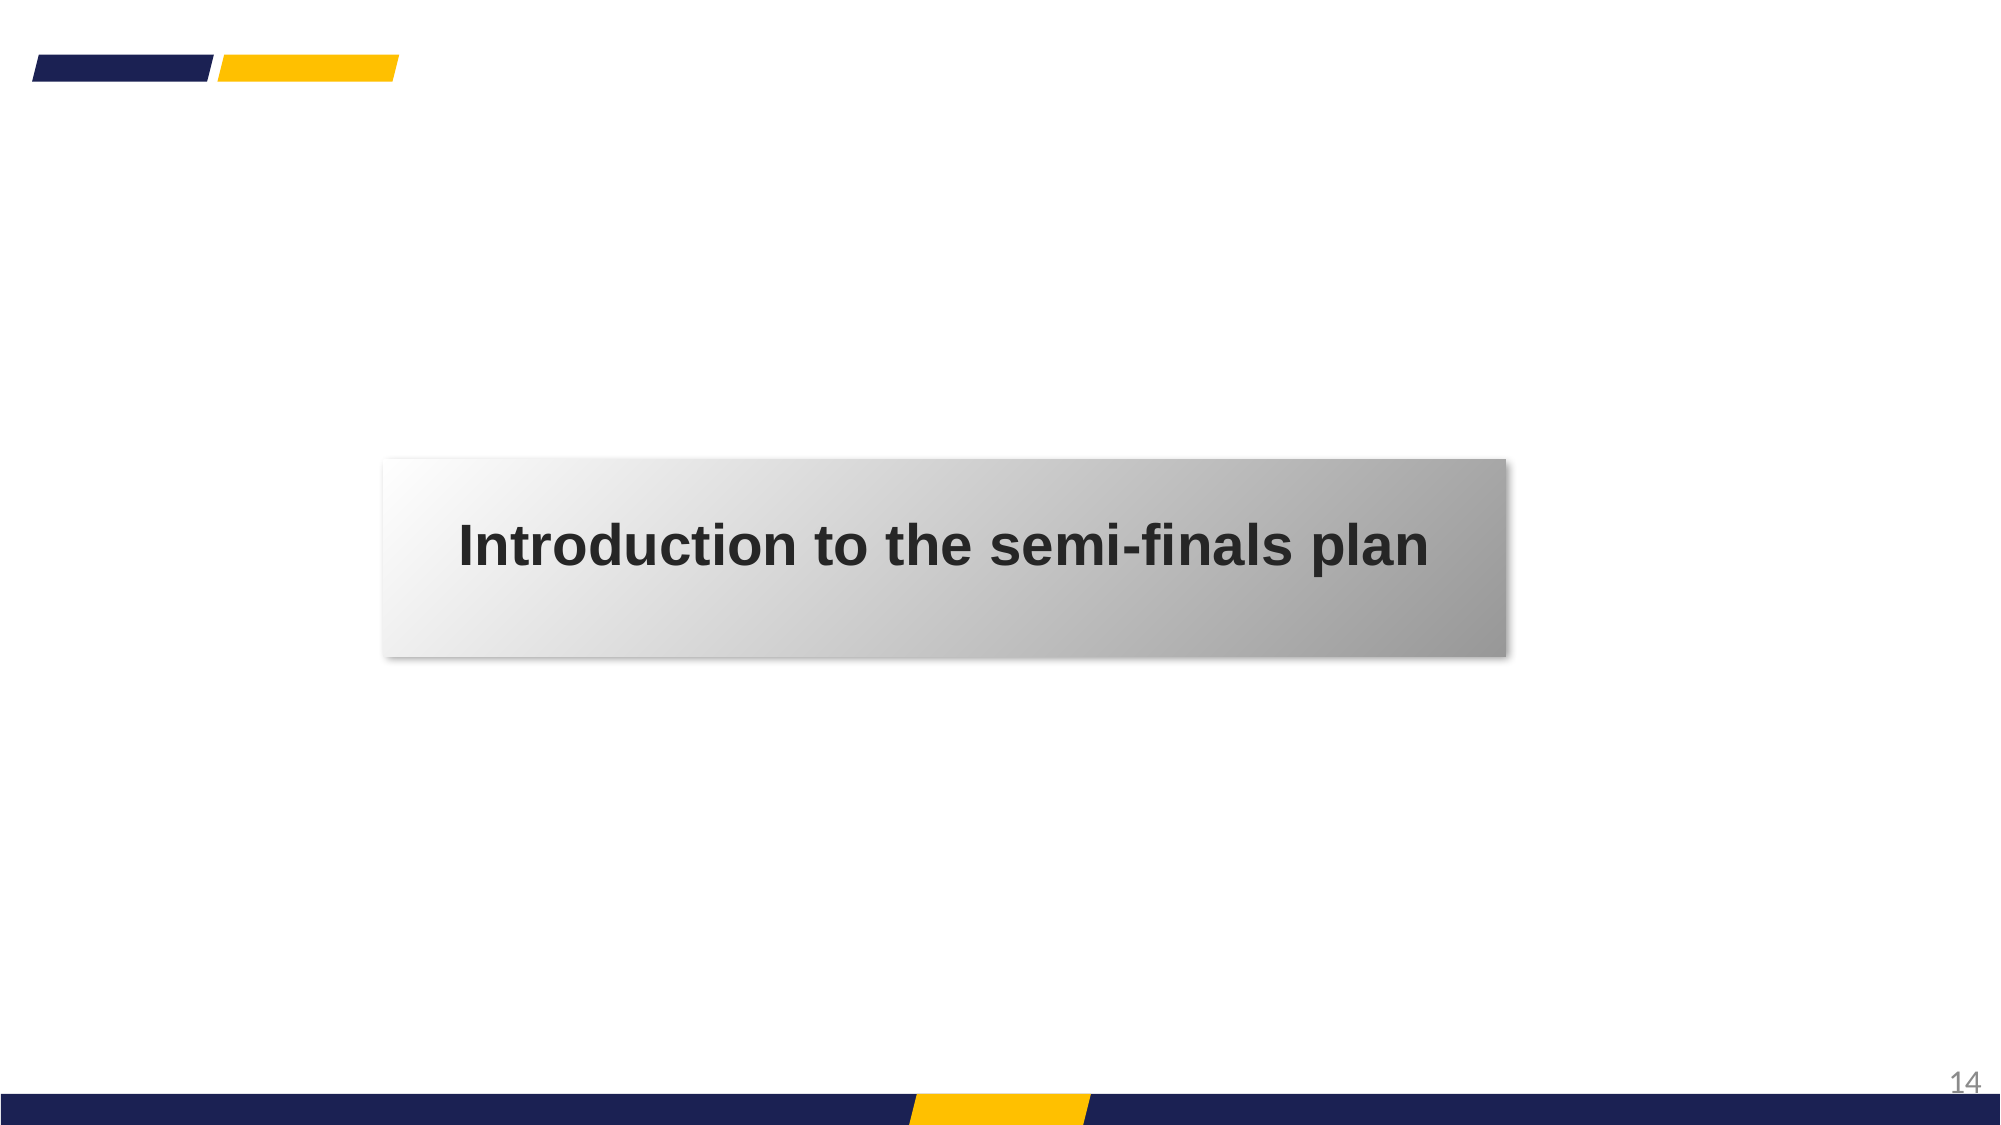

Introduction to the semi-finals plan

14
2